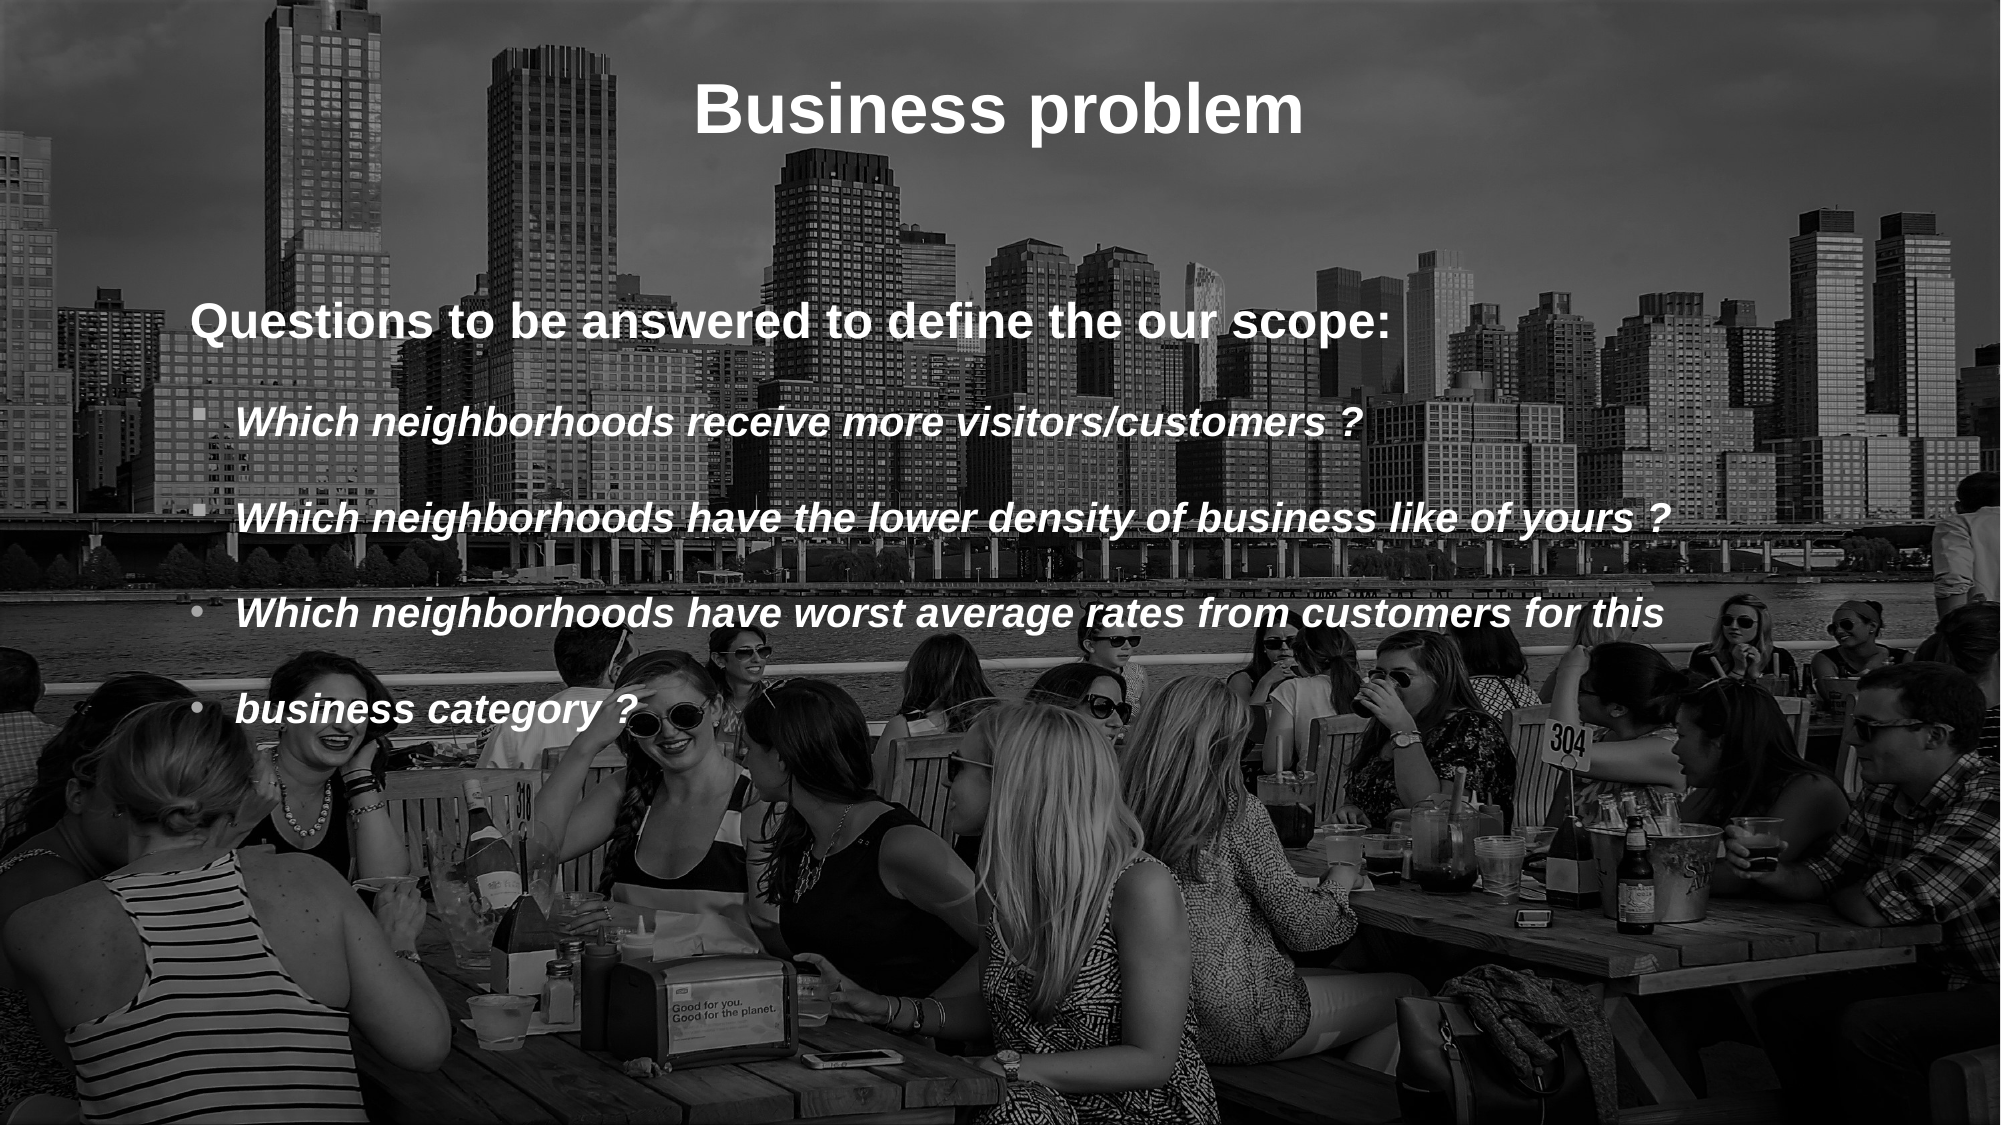

# Business problem
Questions to be answered to define the our scope:
Which neighborhoods receive more visitors/customers ?
Which neighborhoods have the lower density of business like of yours ?
Which neighborhoods have worst average rates from customers for this
business category ?